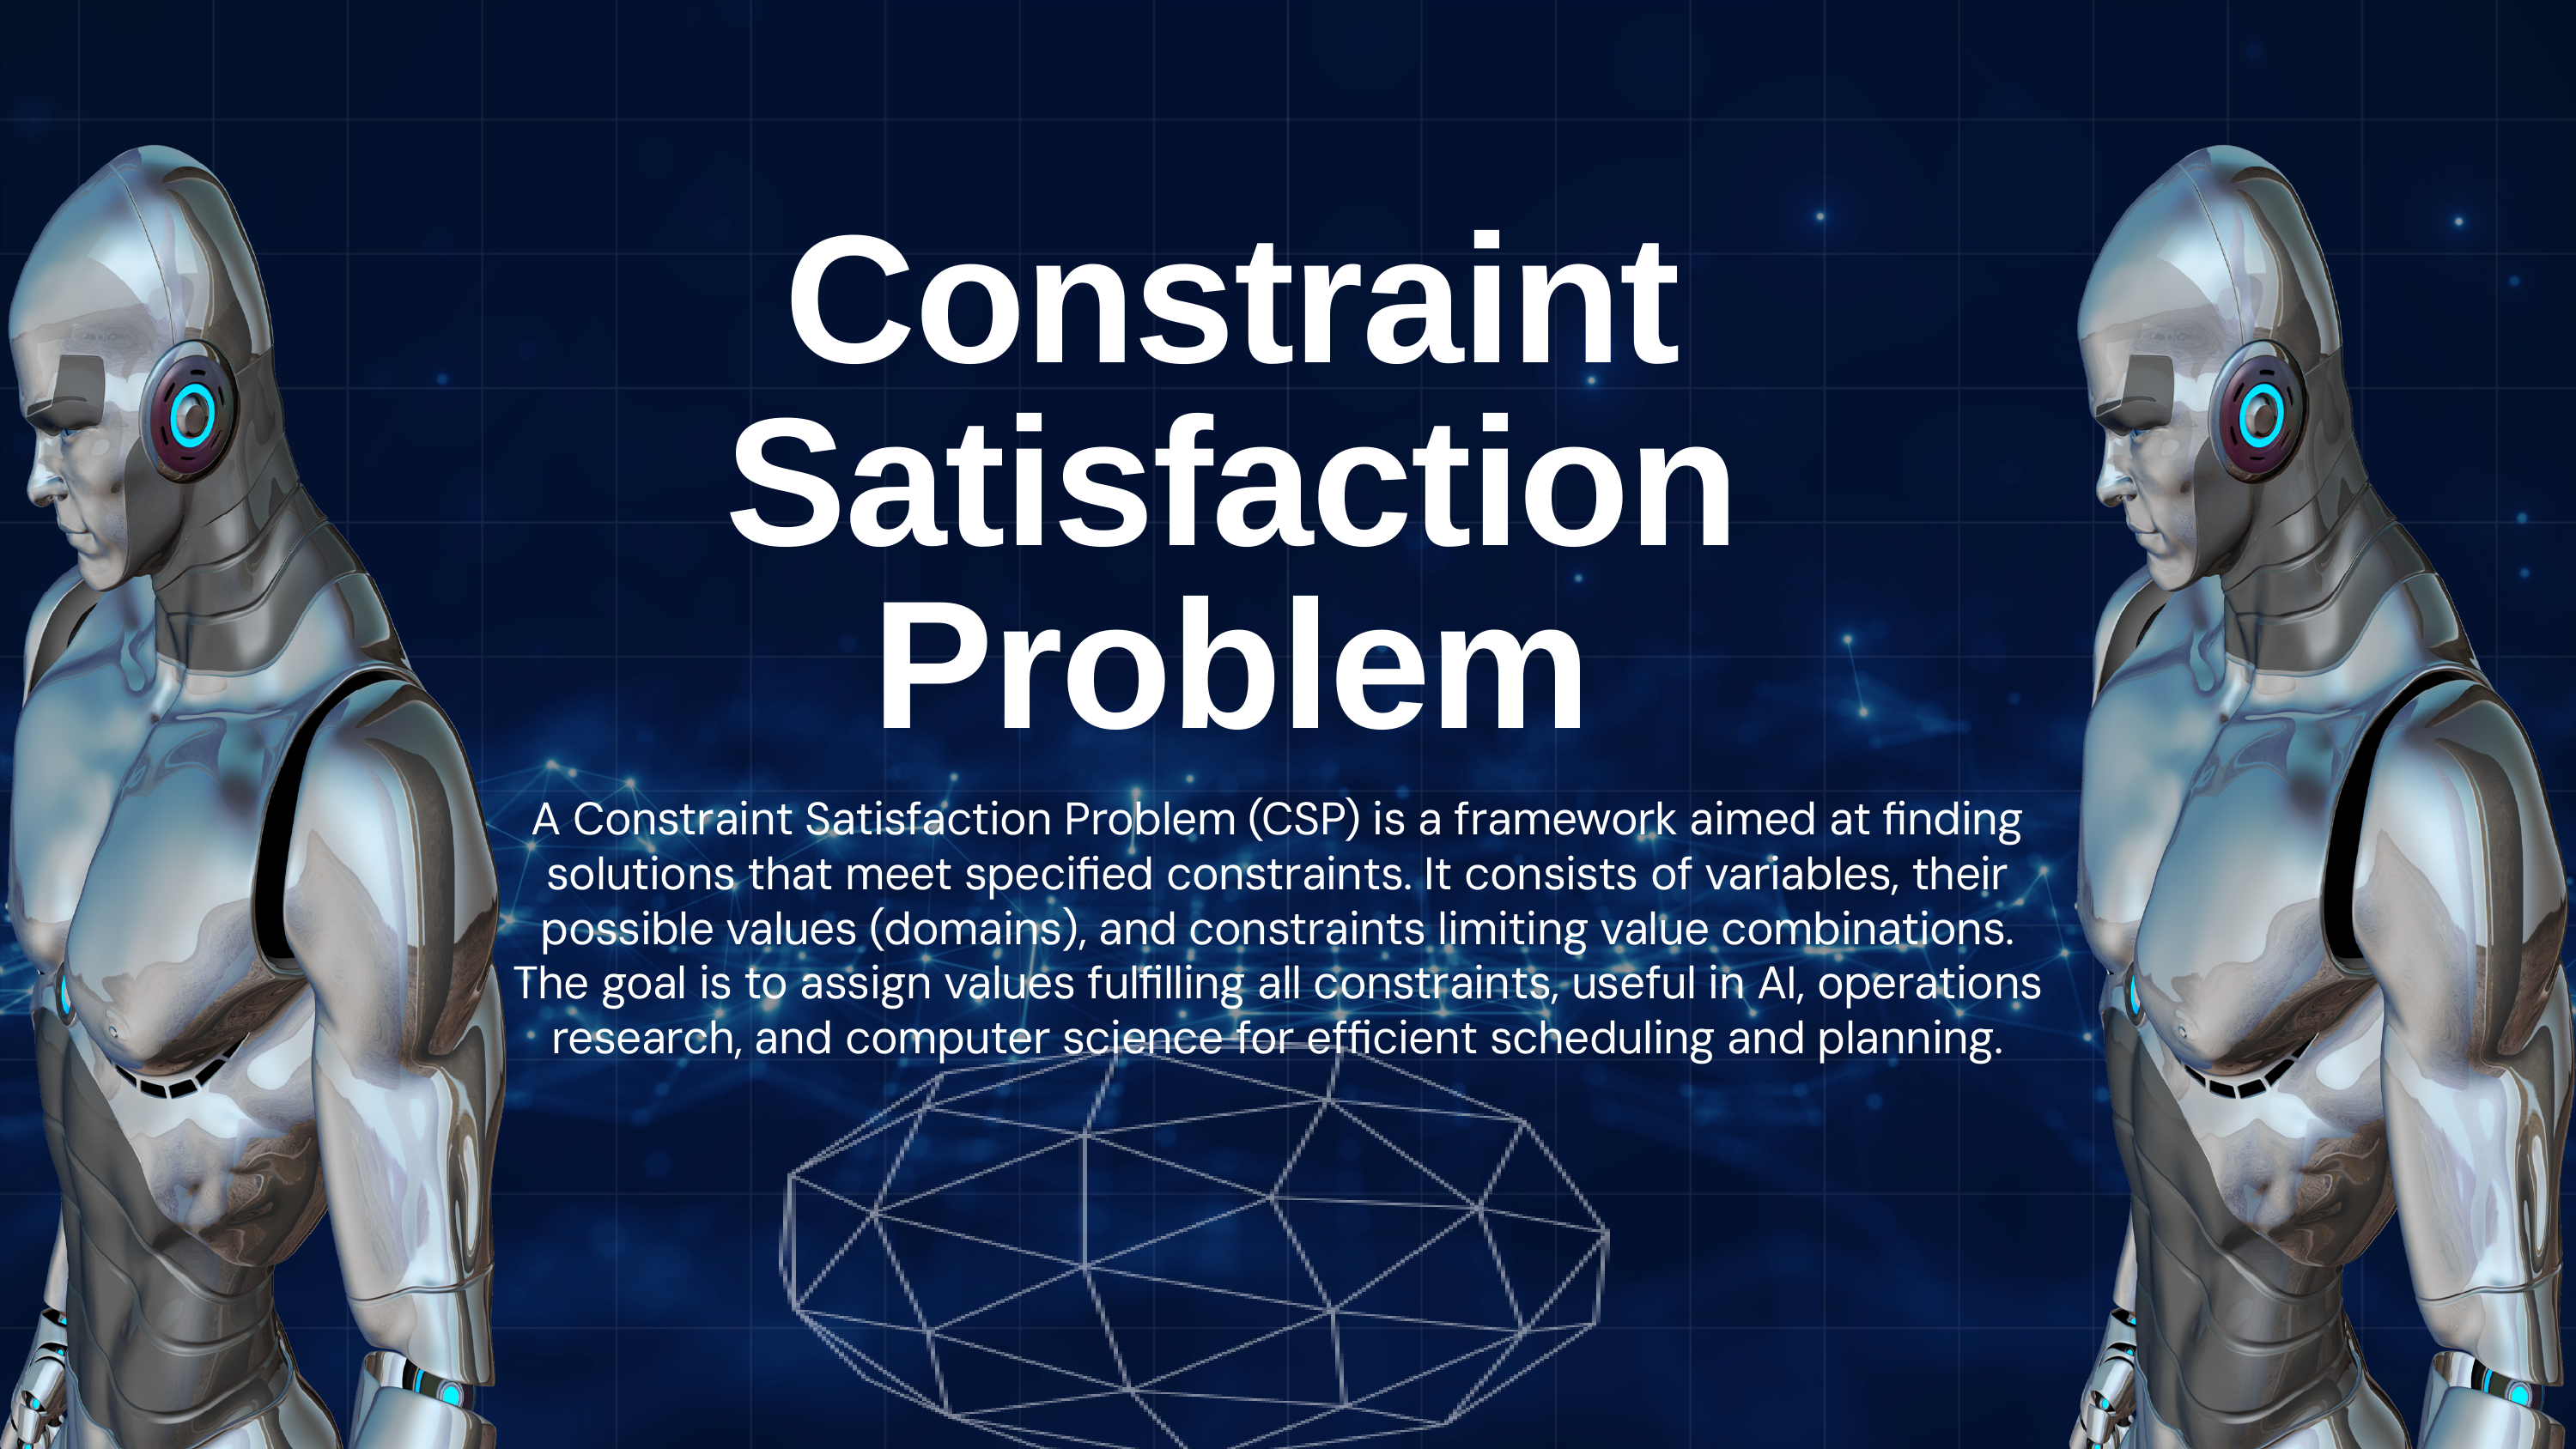

Constraint Satisfaction Problem

A Constraint Satisfaction Problem (CSP) is a framework aimed at finding solutions that meet specified constraints. It consists of variables, their possible values (domains), and constraints limiting value combinations. The goal is to assign values fulfilling all constraints, useful in AI, operations research, and computer science for efficient scheduling and planning.